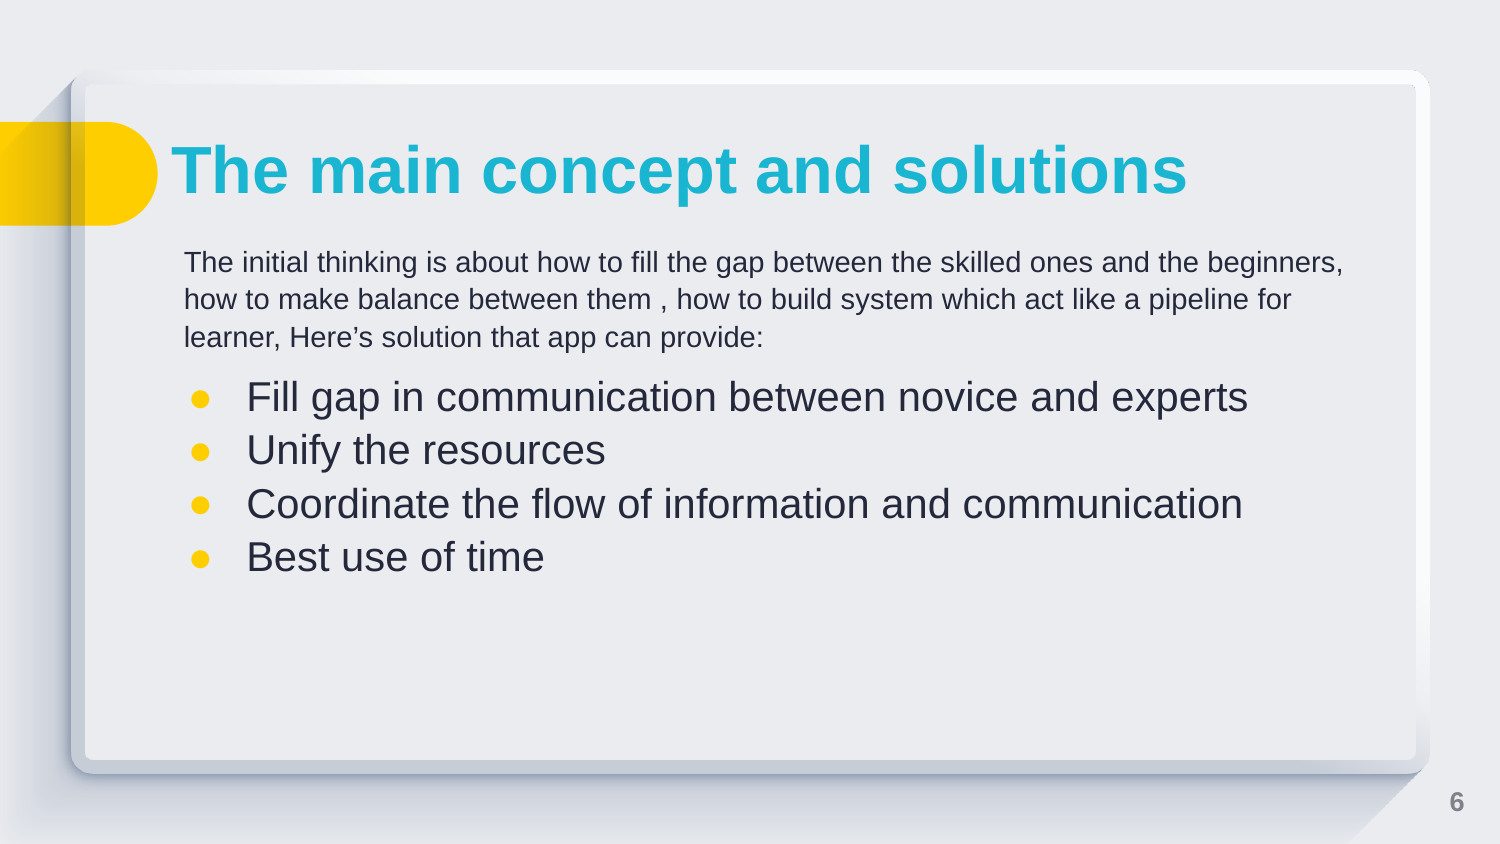

# The main concept and solutions
The initial thinking is about how to fill the gap between the skilled ones and the beginners, how to make balance between them , how to build system which act like a pipeline for learner, Here’s solution that app can provide:
Fill gap in communication between novice and experts
Unify the resources
Coordinate the flow of information and communication
Best use of time

6